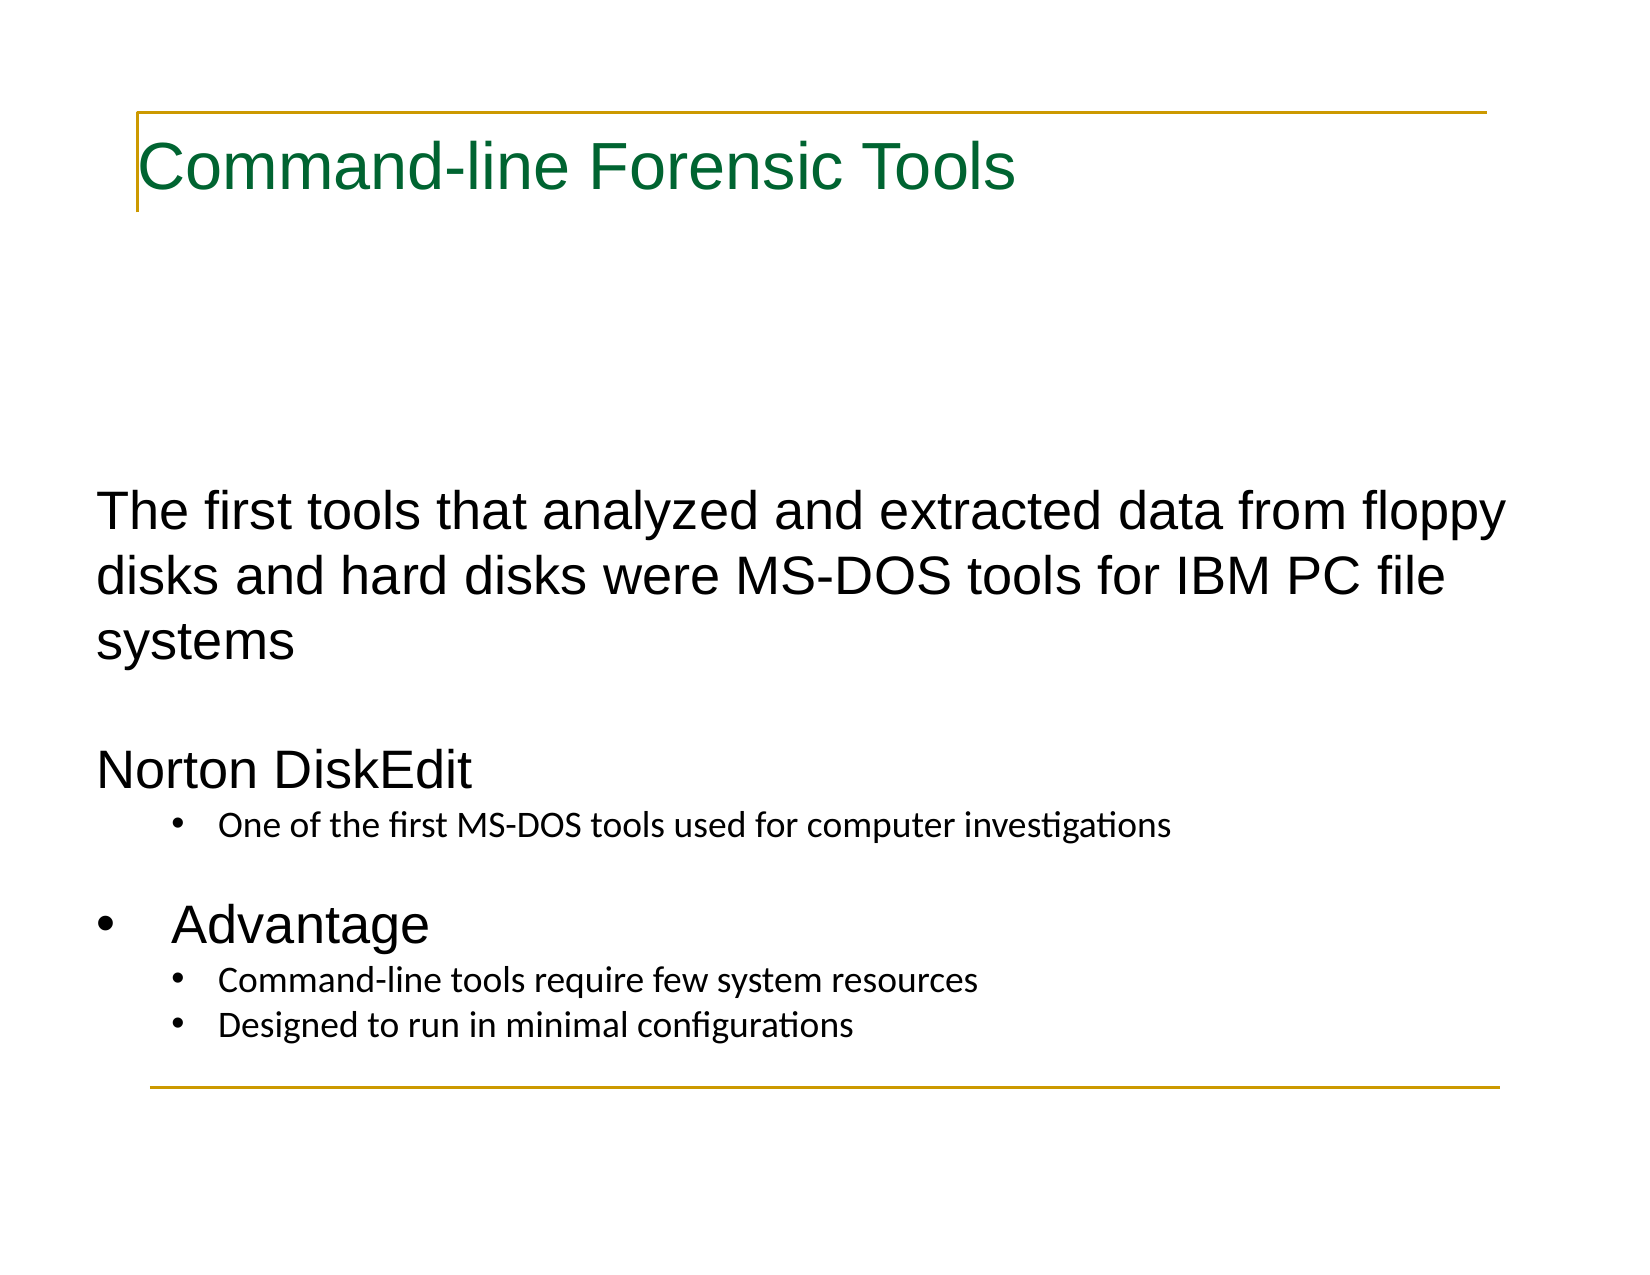

# Command-line Forensic Tools
The first tools that analyzed and extracted data from floppy disks and hard disks were MS-DOS tools for IBM PC file systems

Norton DiskEdit
One of the first MS-DOS tools used for computer investigations

Advantage
Command-line tools require few system resources
Designed to run in minimal configurations